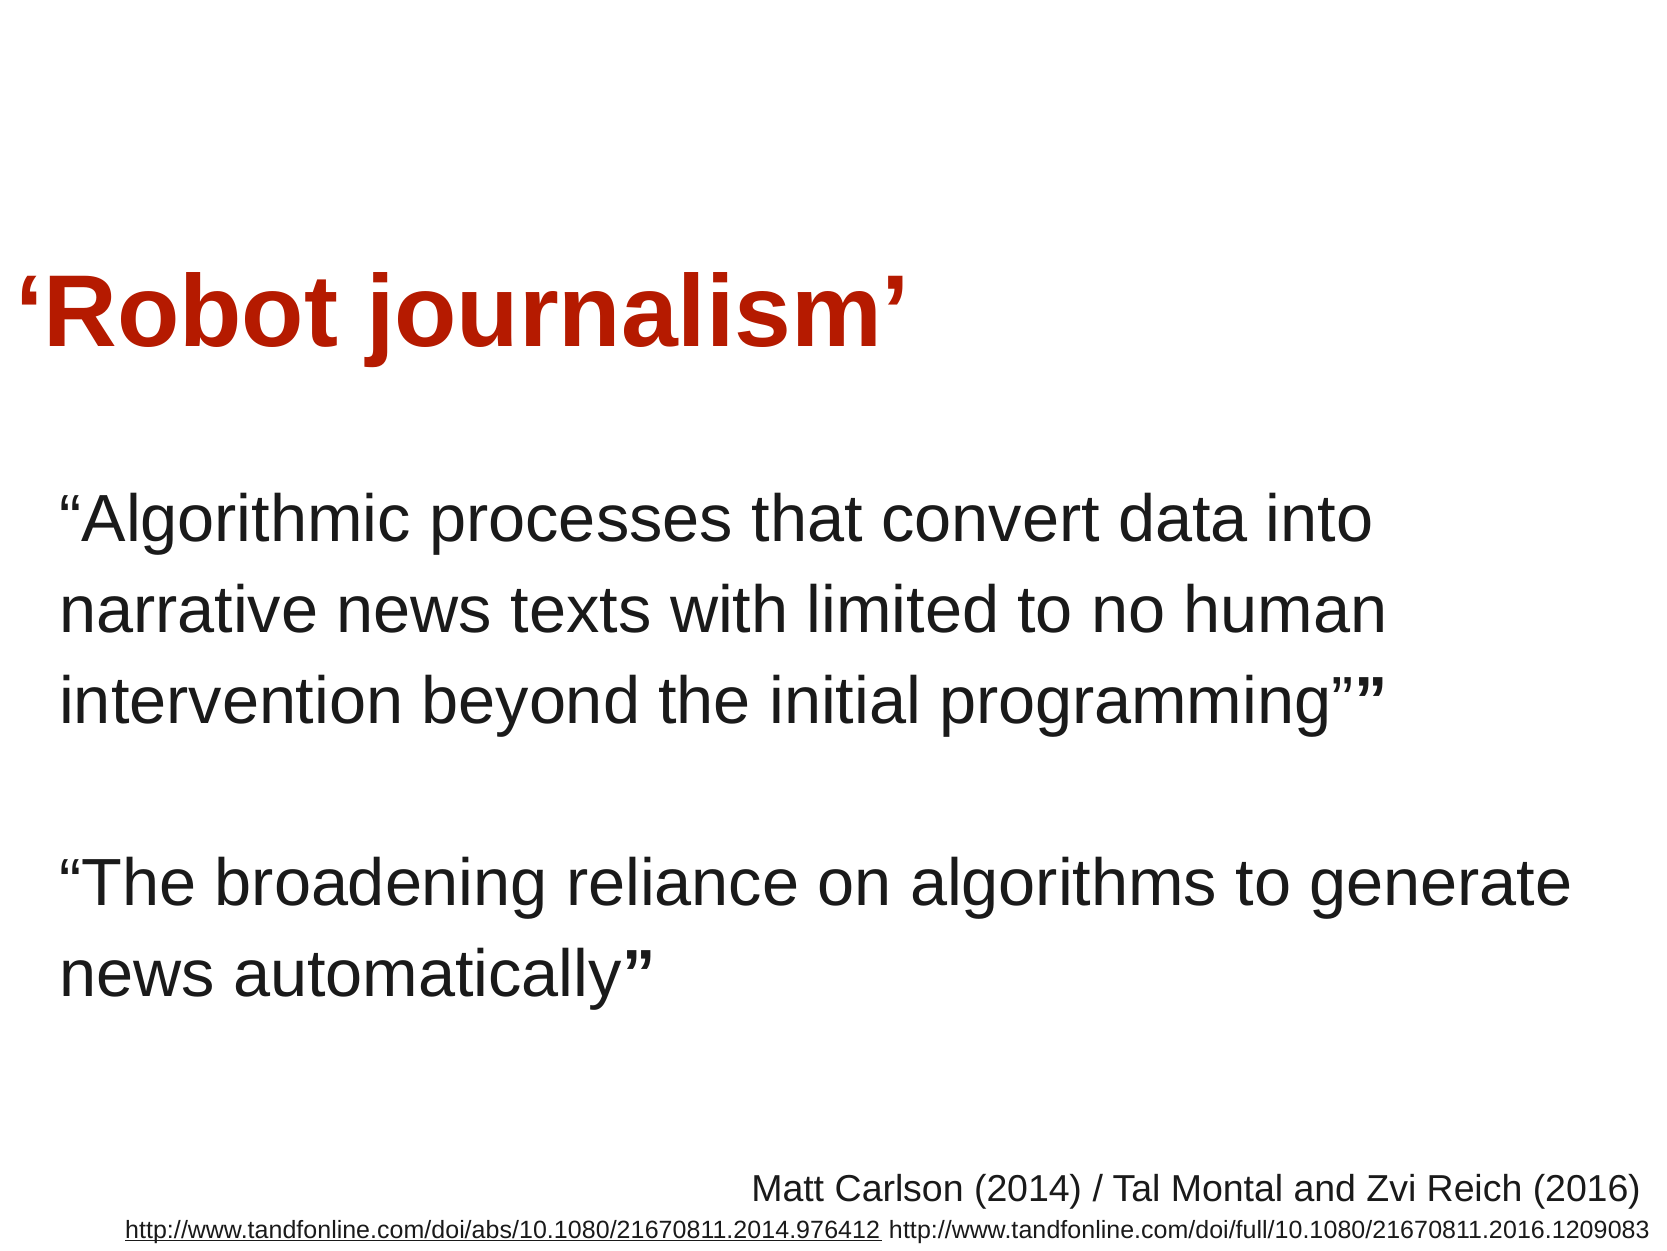

‘Robot journalism’
“Algorithmic processes that convert data into narrative news texts with limited to no human intervention beyond the initial programming””

“The broadening reliance on algorithms to generate news automatically”
Matt Carlson (2014) / Tal Montal and Zvi Reich (2016)
http://www.tandfonline.com/doi/abs/10.1080/21670811.2014.976412 http://www.tandfonline.com/doi/full/10.1080/21670811.2016.1209083